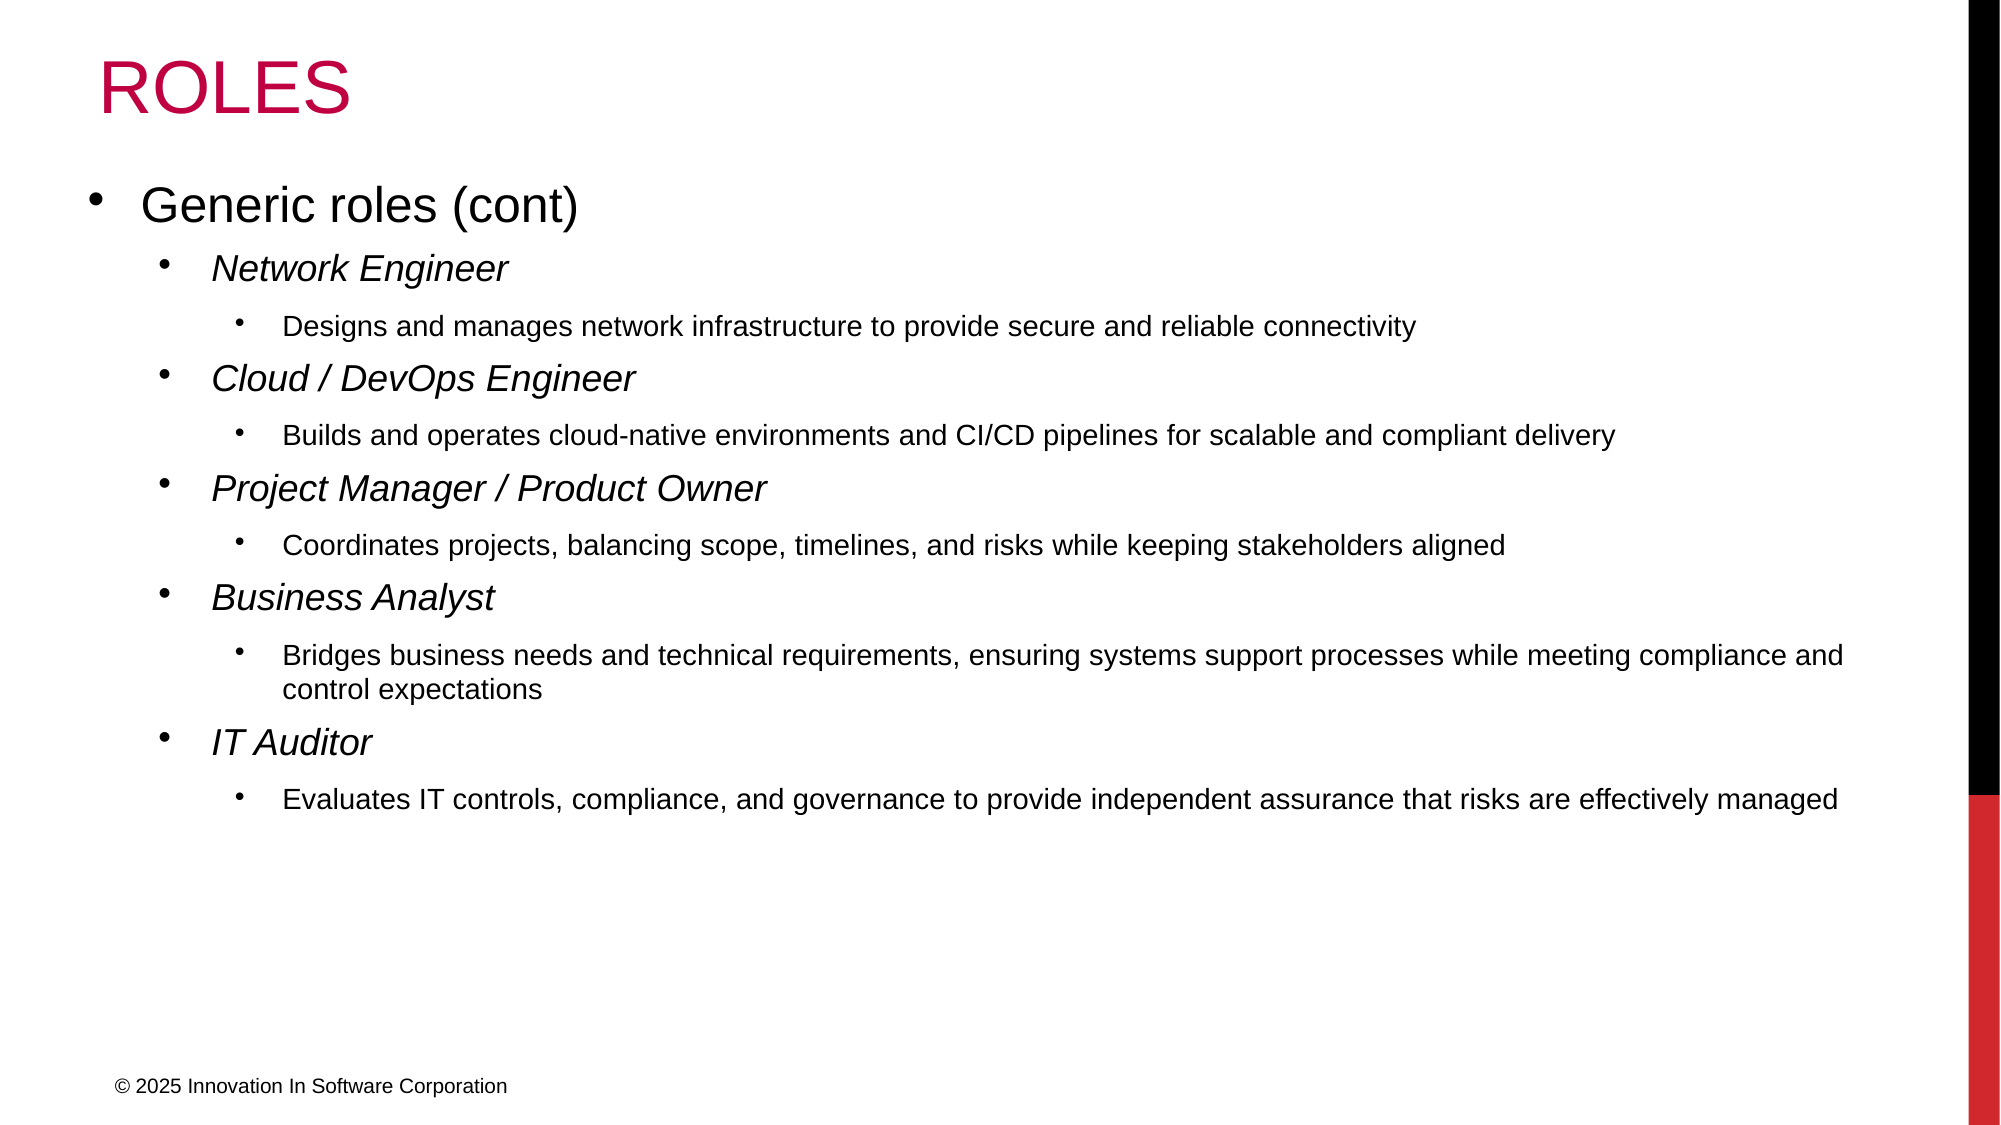

# roles
Generic roles (cont)
Network Engineer
Designs and manages network infrastructure to provide secure and reliable connectivity
Cloud / DevOps Engineer
Builds and operates cloud-native environments and CI/CD pipelines for scalable and compliant delivery
Project Manager / Product Owner
Coordinates projects, balancing scope, timelines, and risks while keeping stakeholders aligned
Business Analyst
Bridges business needs and technical requirements, ensuring systems support processes while meeting compliance and control expectations
IT Auditor
Evaluates IT controls, compliance, and governance to provide independent assurance that risks are effectively managed
© 2025 Innovation In Software Corporation